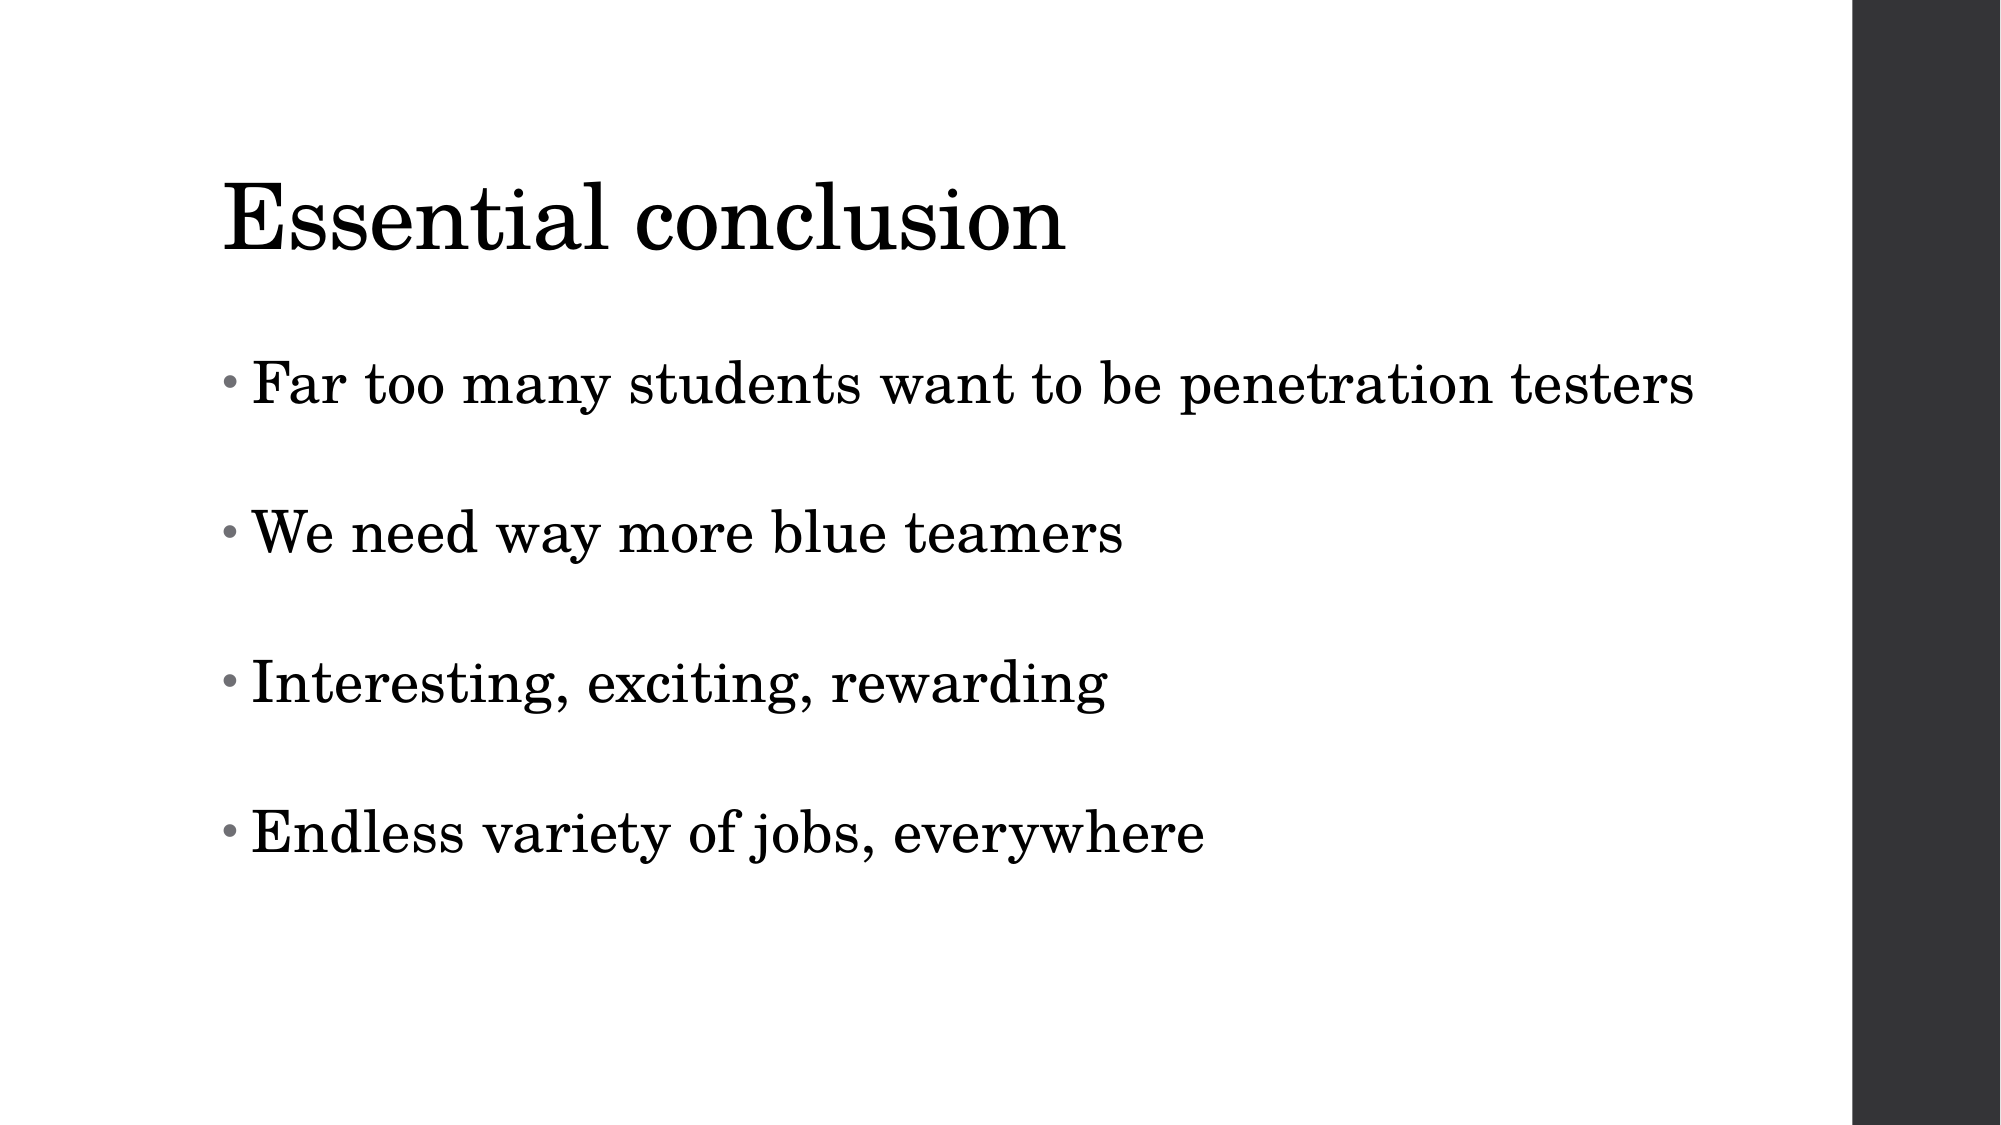

# Essential conclusion
Far too many students want to be penetration testers
We need way more blue teamers
Interesting, exciting, rewarding
Endless variety of jobs, everywhere